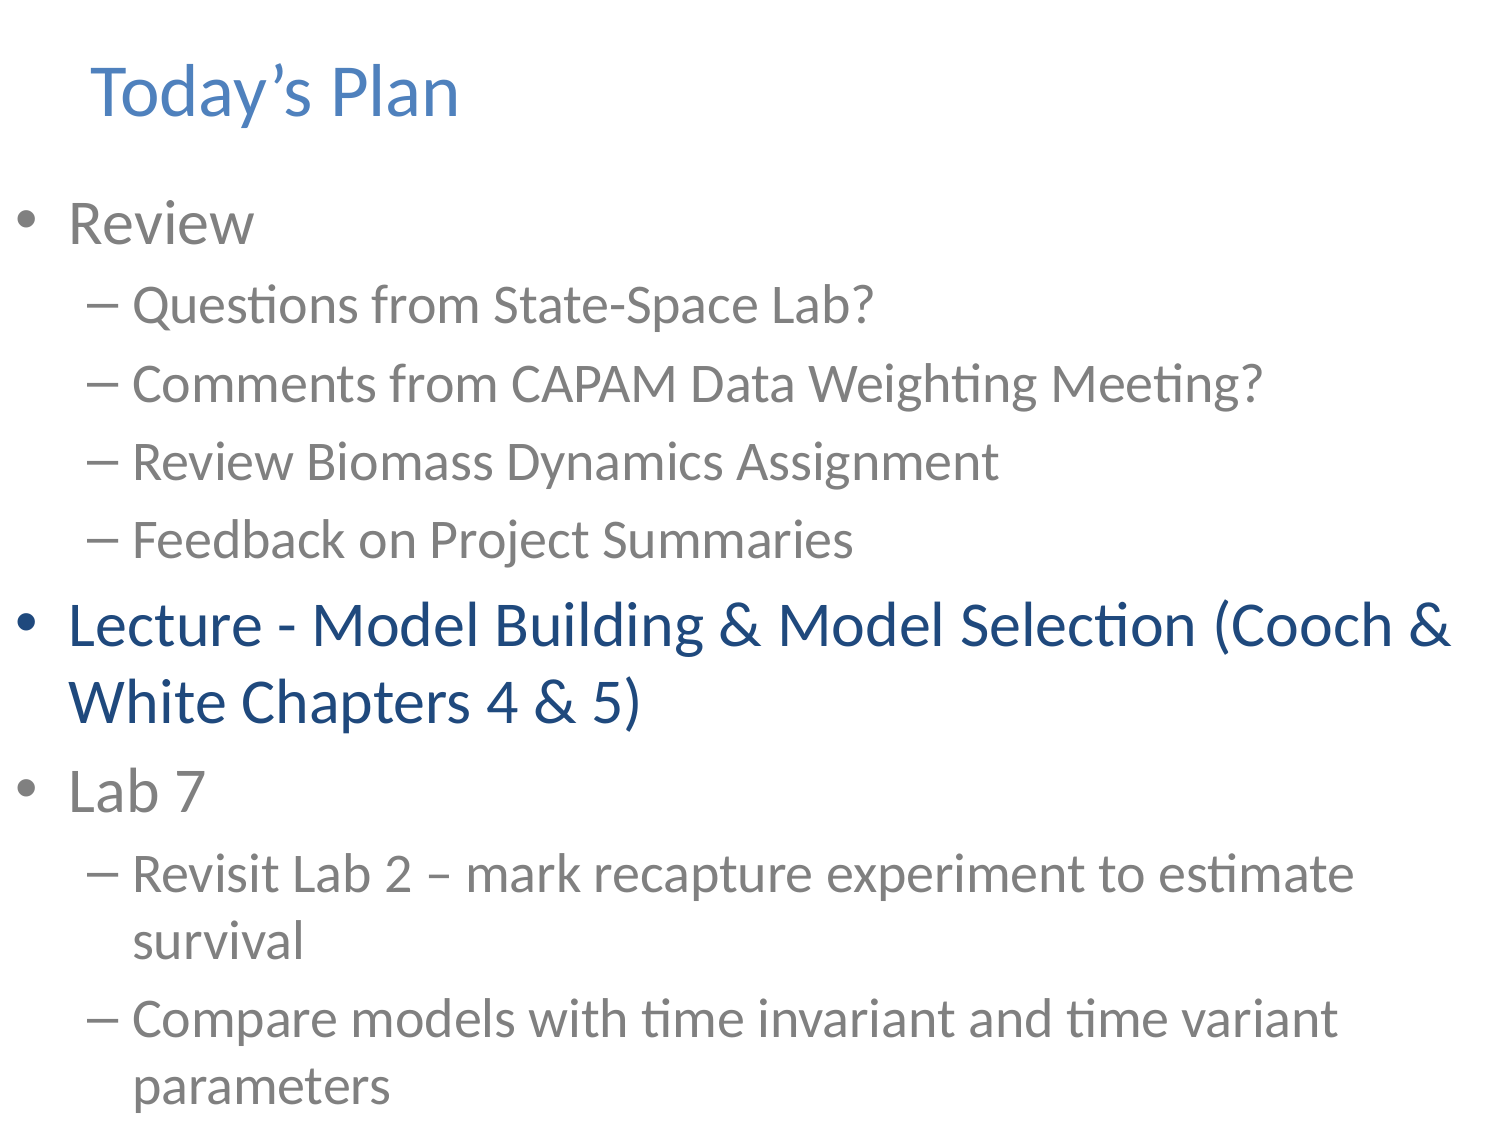

# Today’s Plan
Review
Questions from State-Space Lab?
Comments from CAPAM Data Weighting Meeting?
Review Biomass Dynamics Assignment
Feedback on Project Summaries
Lecture - Model Building & Model Selection (Cooch & White Chapters 4 & 5)
Lab 7
Revisit Lab 2 – mark recapture experiment to estimate survival
Compare models with time invariant and time variant parameters